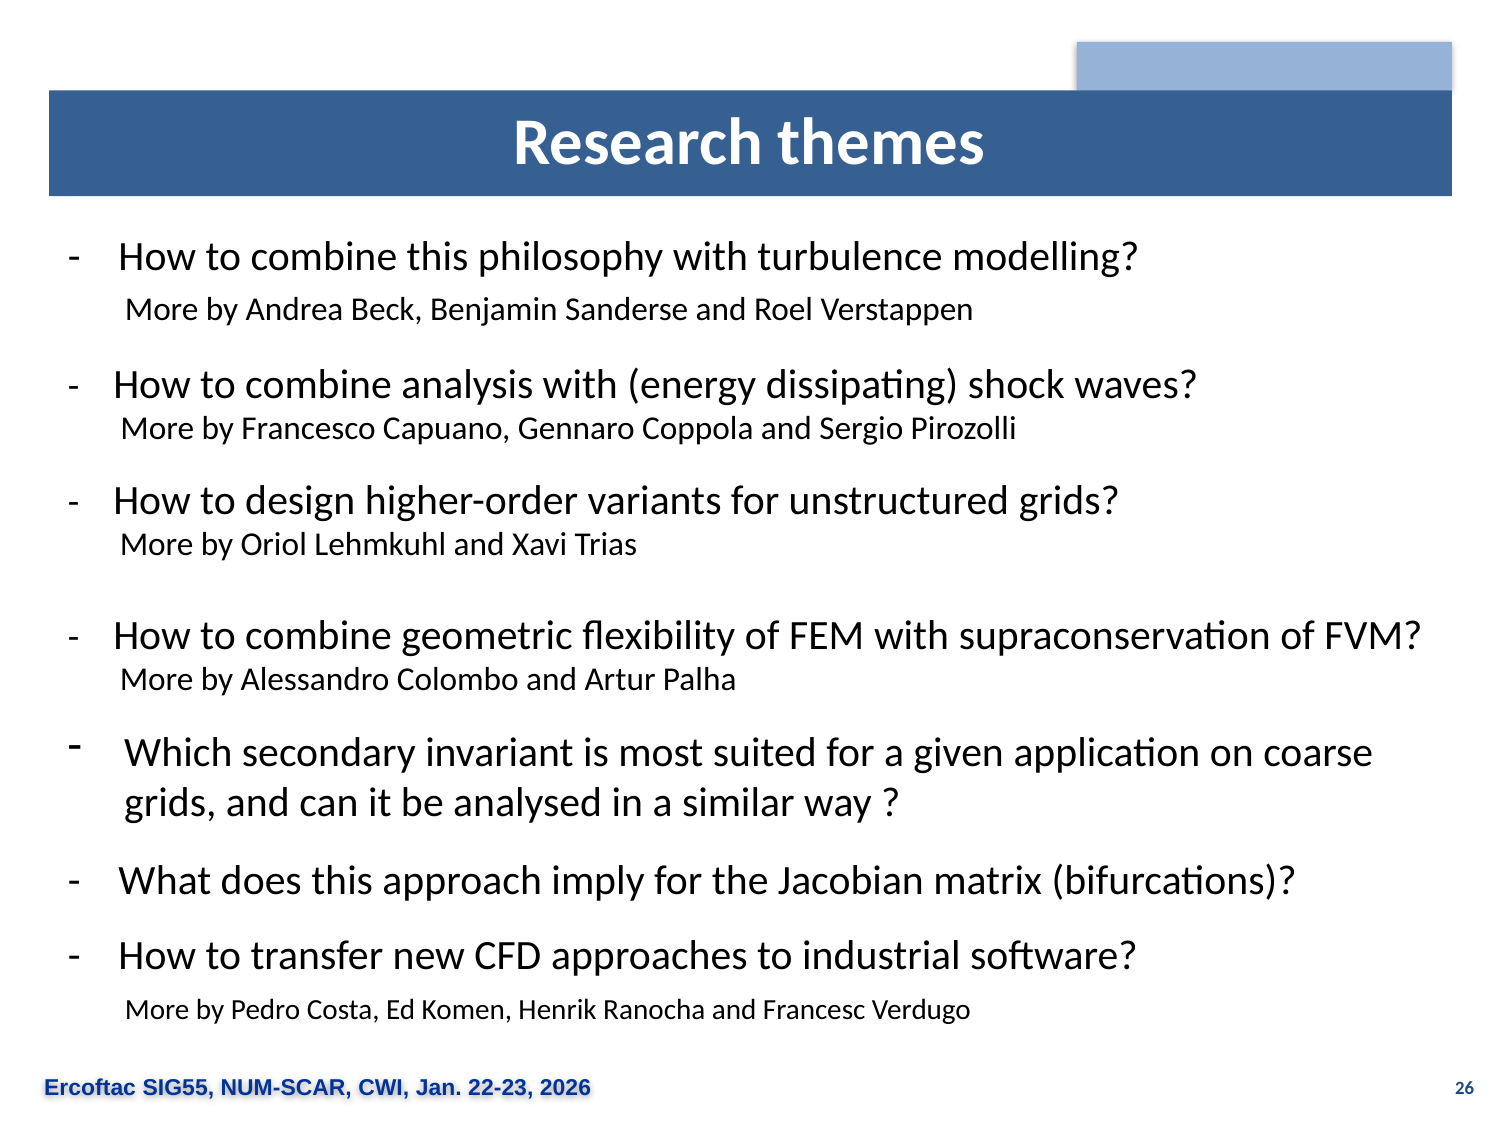

# Research themes

-    How to combine this philosophy with turbulence modelling?
      More by Andrea Beck, Benjamin Sanderse and Roel Verstappen

-    How to combine analysis with (energy dissipating) shock waves?
       More by Francesco Capuano, Gennaro Coppola and Sergio Pirozolli

-    How to design higher-order variants for unstructured grids?
        More by Oriol Lehmkuhl and Xavi Trias

-    How to combine geometric flexibility of FEM with supraconservation of FVM?
        More by Alessandro Colombo and Artur Palha

Which secondary invariant is most suited for a given application on coarse grids, and can it be analysed in a similar way ?

-    What does this approach imply for the Jacobian matrix (bifurcations)?

-    How to transfer new CFD approaches to industrial software?
      More by Pedro Costa, Ed Komen, Henrik Ranocha and Francesc Verdugo